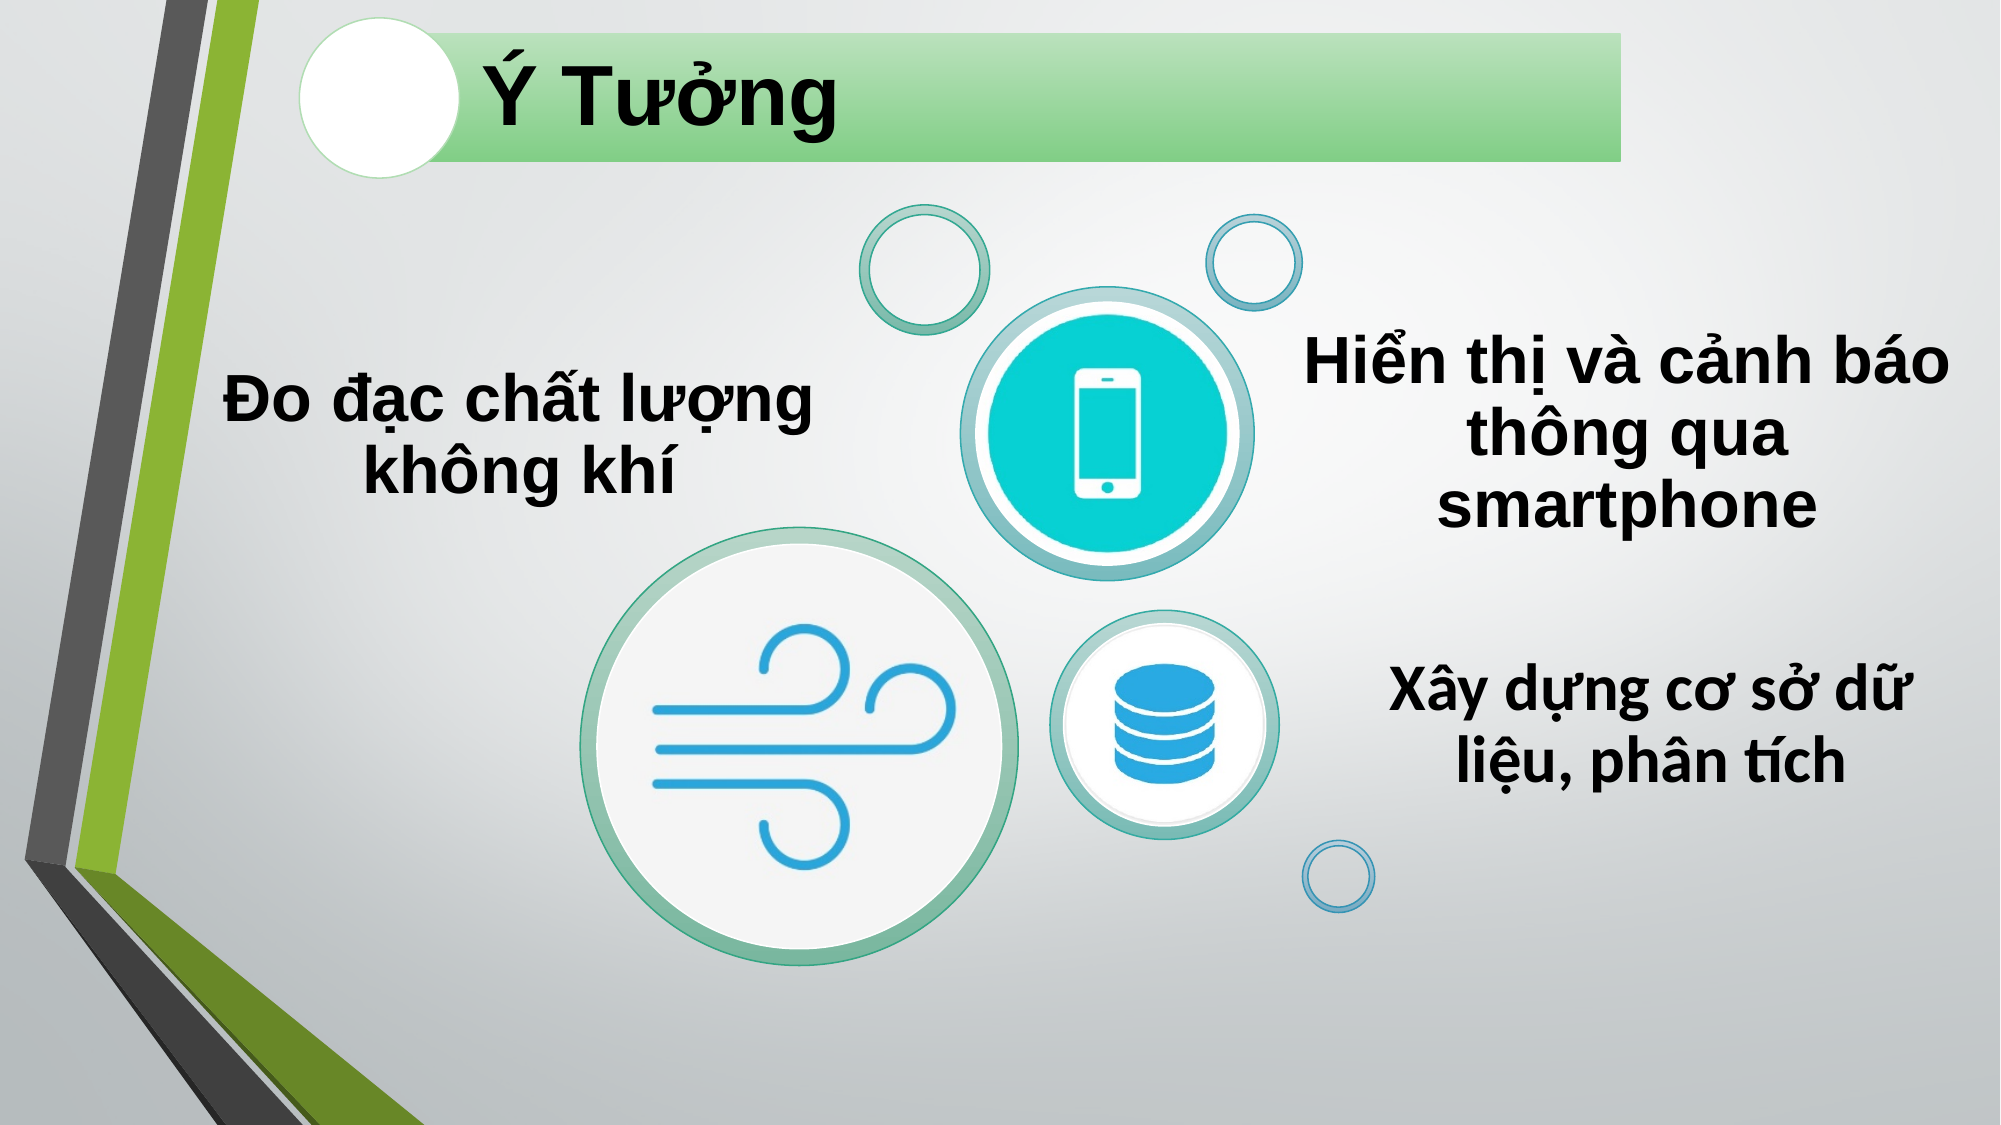

Ý Tưởng
Đo đạc chất lượng không khí
Xây dựng cơ sở dữ liệu, phân tích
Hiển thị và cảnh báo thông qua smartphone